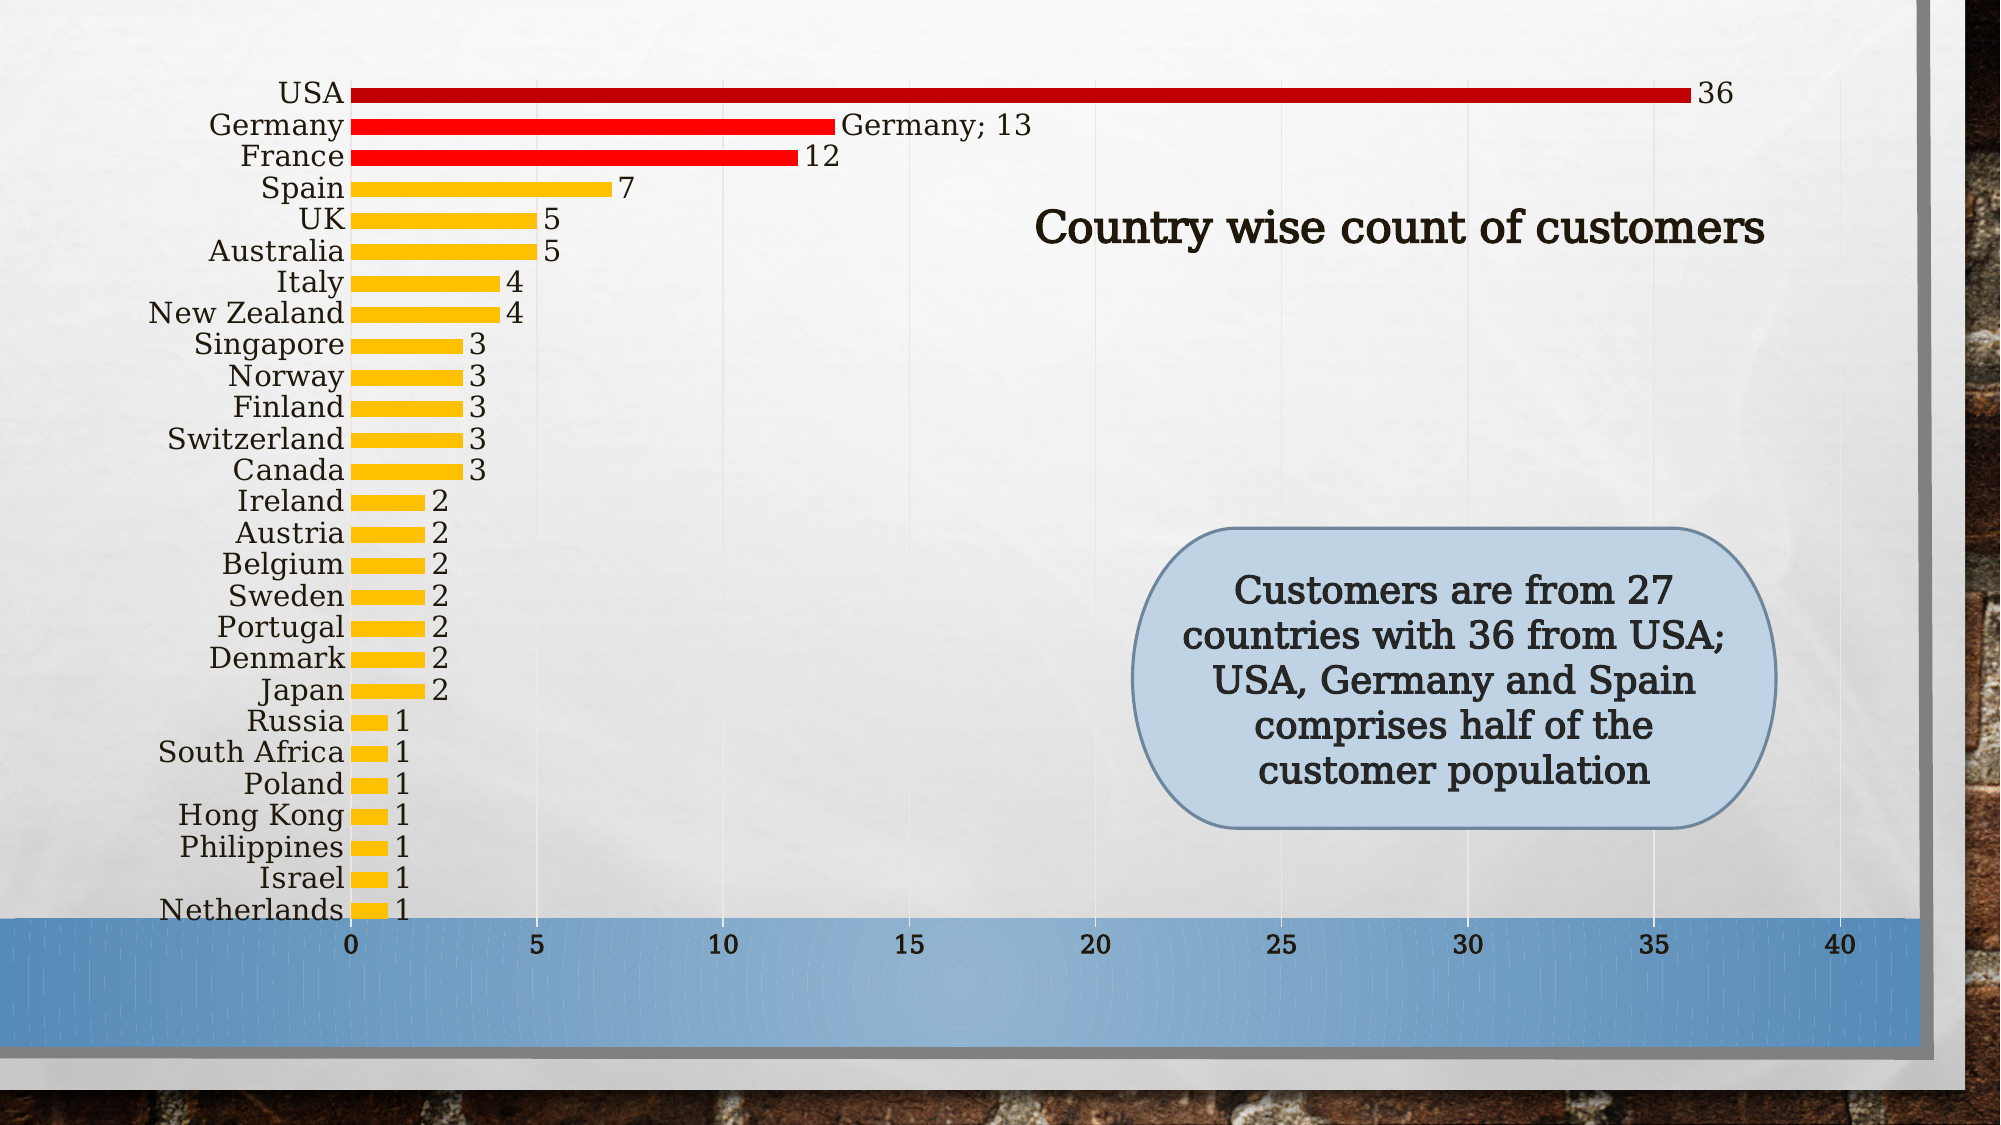

#

### Chart: Country wise count of customers

| Category | Total |
|---|---|
| Netherlands | 1.0 |
| Israel | 1.0 |
| Philippines | 1.0 |
| Hong Kong | 1.0 |
| Poland | 1.0 |
| South Africa | 1.0 |
| Russia | 1.0 |
| Japan | 2.0 |
| Denmark | 2.0 |
| Portugal | 2.0 |
| Sweden | 2.0 |
| Belgium | 2.0 |
| Austria | 2.0 |
| Ireland | 2.0 |
| Canada | 3.0 |
| Switzerland | 3.0 |
| Finland | 3.0 |
| Norway | 3.0 |
| Singapore | 3.0 |
| New Zealand | 4.0 |
| Italy | 4.0 |
| Australia | 5.0 |
| UK | 5.0 |
| Spain | 7.0 |
| France | 12.0 |
| Germany | 13.0 |
| USA | 36.0 |
Customers are from 27 countries with 36 from USA;
USA, Germany and Spain comprises half of the customer population